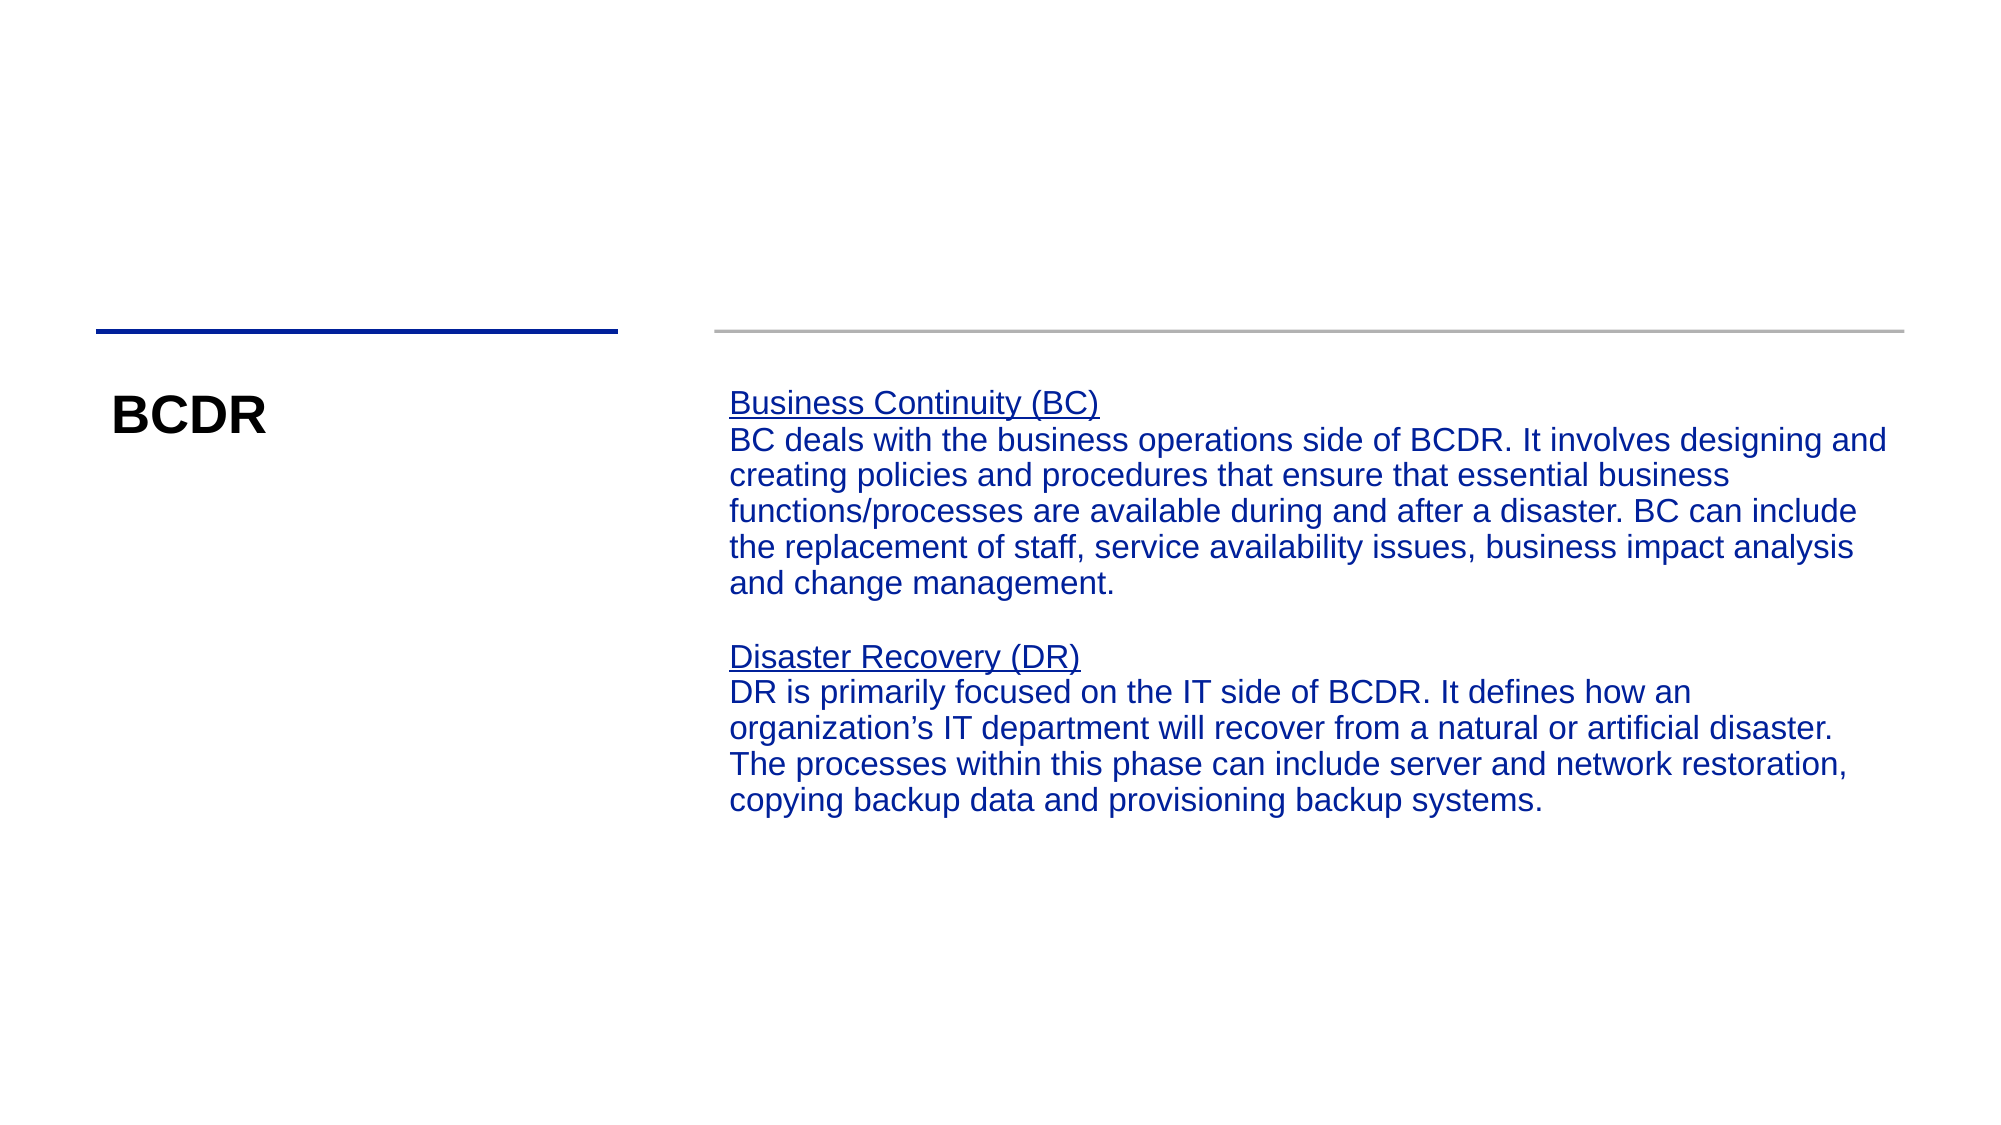

# BCDR
Business Continuity (BC)
BC deals with the business operations side of BCDR. It involves designing and creating policies and procedures that ensure that essential business functions/processes are available during and after a disaster. BC can include the replacement of staff, service availability issues, business impact analysis and change management.
Disaster Recovery (DR)
DR is primarily focused on the IT side of BCDR. It defines how an organization’s IT department will recover from a natural or artificial disaster. The processes within this phase can include server and network restoration, copying backup data and provisioning backup systems.